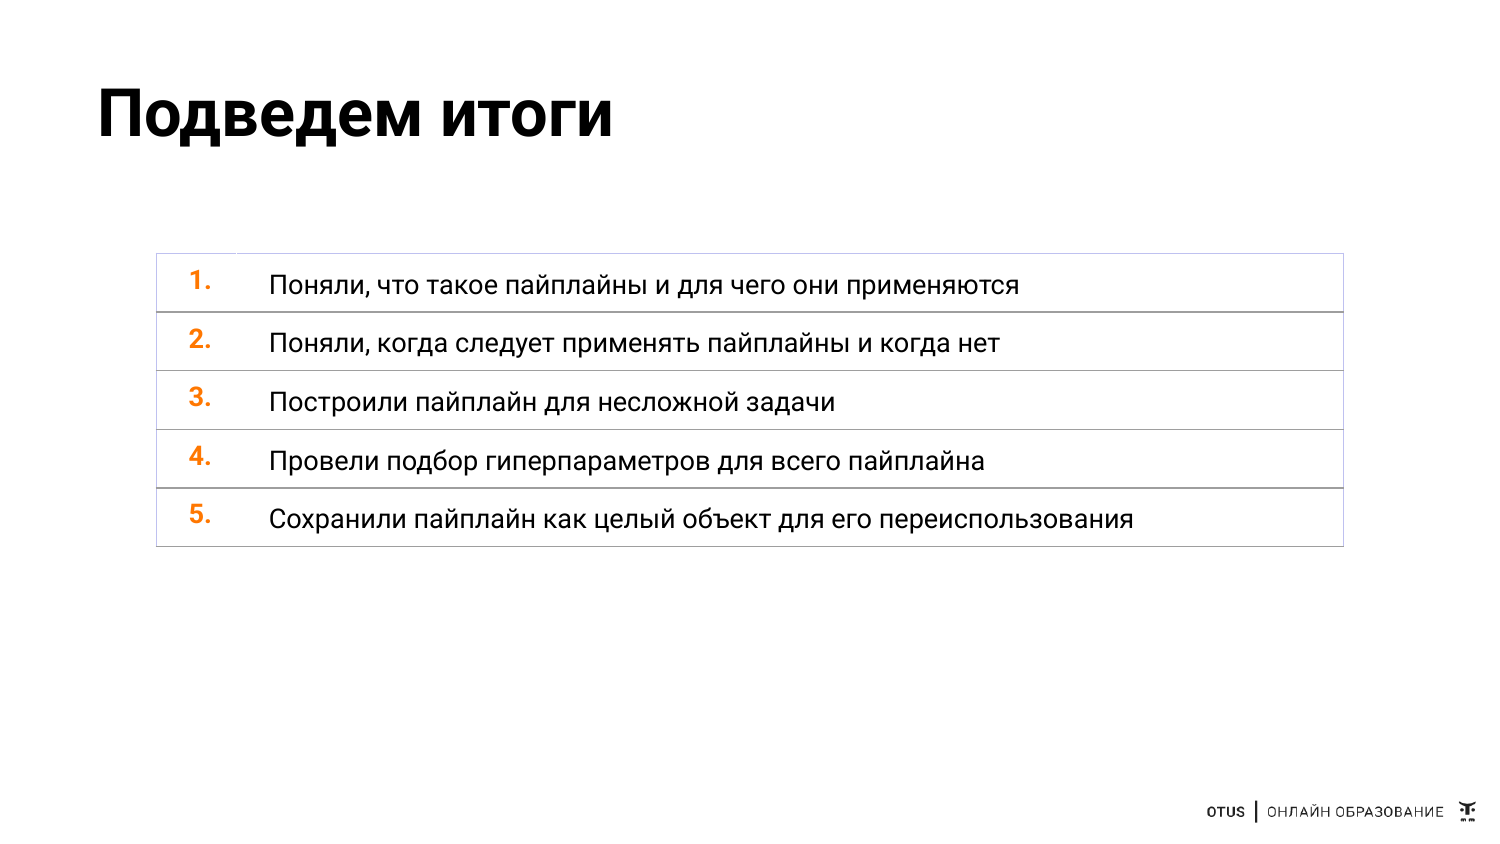

# Подведем итоги
| 1. | Поняли, что такое пайплайны и для чего они применяются |
| --- | --- |
| 2. | Поняли, когда следует применять пайплайны и когда нет |
| 3. | Построили пайплайн для несложной задачи |
| 4. | Провели подбор гиперпараметров для всего пайплайна |
| 5. | Сохранили пайплайн как целый объект для его переиспользования |